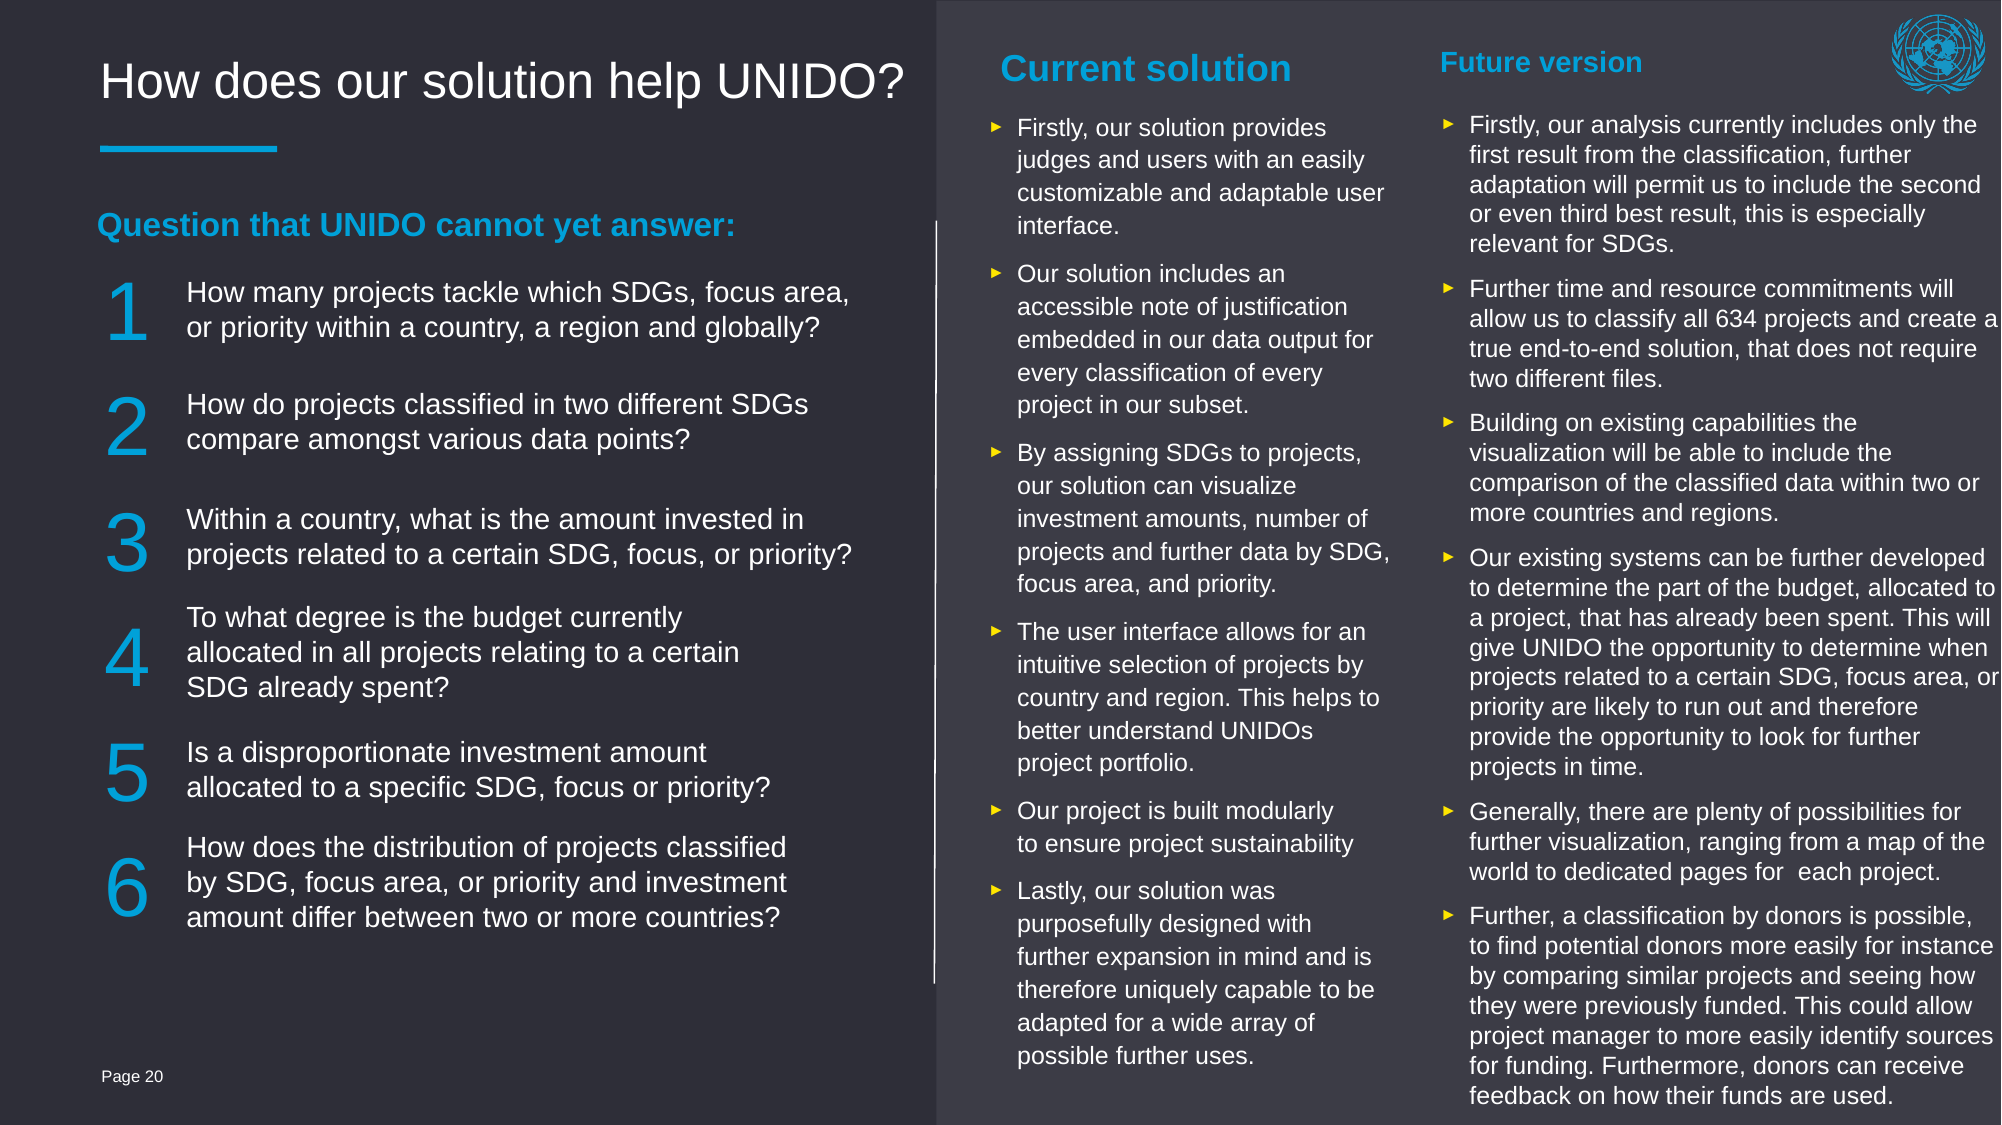

Current solution
Future version
# How does our solution help UNIDO?
Firstly, our analysis currently includes only the first result from the classification, further adaptation will permit us to include the second or even third best result, this is especially relevant for SDGs.
Further time and resource commitments will allow us to classify all 634 projects and create a true end-to-end solution, that does not require two different files.
Building on existing capabilities the visualization will be able to include the comparison of the classified data within two or more countries and regions.
Our existing systems can be further developed to determine the part of the budget, allocated to a project, that has already been spent. This will give UNIDO the opportunity to determine when projects related to a certain SDG, focus area, or priority are likely to run out and therefore provide the opportunity to look for further projects in time.
Generally, there are plenty of possibilities for further visualization, ranging from a map of the world to dedicated pages for  each project.
Further, a classification by donors is possible, to find potential donors more easily for instance by comparing similar projects and seeing how they were previously funded. This could allow project manager to more easily identify sources for funding. Furthermore, donors can receive feedback on how their funds are used.
Firstly, our solution provides judges and users with an easily customizable and adaptable user interface.
Our solution includes an accessible note of justification embedded in our data output for every classification of every project in our subset.
By assigning SDGs to projects, our solution can visualize investment amounts, number of projects and further data by SDG, focus area, and priority.
The user interface allows for an intuitive selection of projects by country and region. This helps to better understand UNIDOs project portfolio.
Our project is built modularly to ensure project sustainability
Lastly, our solution was purposefully designed with further expansion in mind and is therefore uniquely capable to be adapted for a wide array of possible further uses.

Question that UNIDO cannot yet answer:
1
How many projects tackle which SDGs, focus area, or priority within a country, a region and globally?
2
How do projects classified in two different SDGs compare amongst various data points?
3
Within a country, what is the amount invested in projects related to a certain SDG, focus, or priority?
4
To what degree is the budget currently allocated in all projects relating to a certain SDG already spent?
5
Is a disproportionate investment amount allocated to a specific SDG, focus or priority?
6
How does the distribution of projects classified by SDG, focus area, or priority and investment amount differ between two or more countries?
Page 20